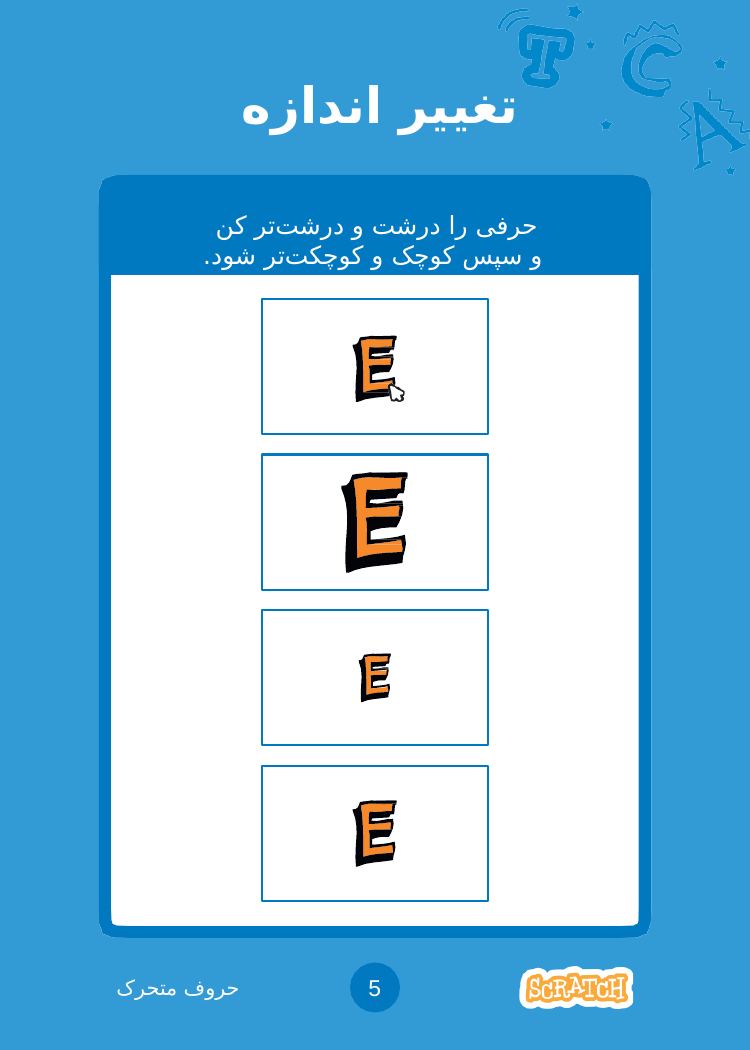

# تغییر اندازه

حرفی را درشت و درشت‌تر کن
و سپس کوچک و کوچکت‌تر شود.

5

حروف متحرک